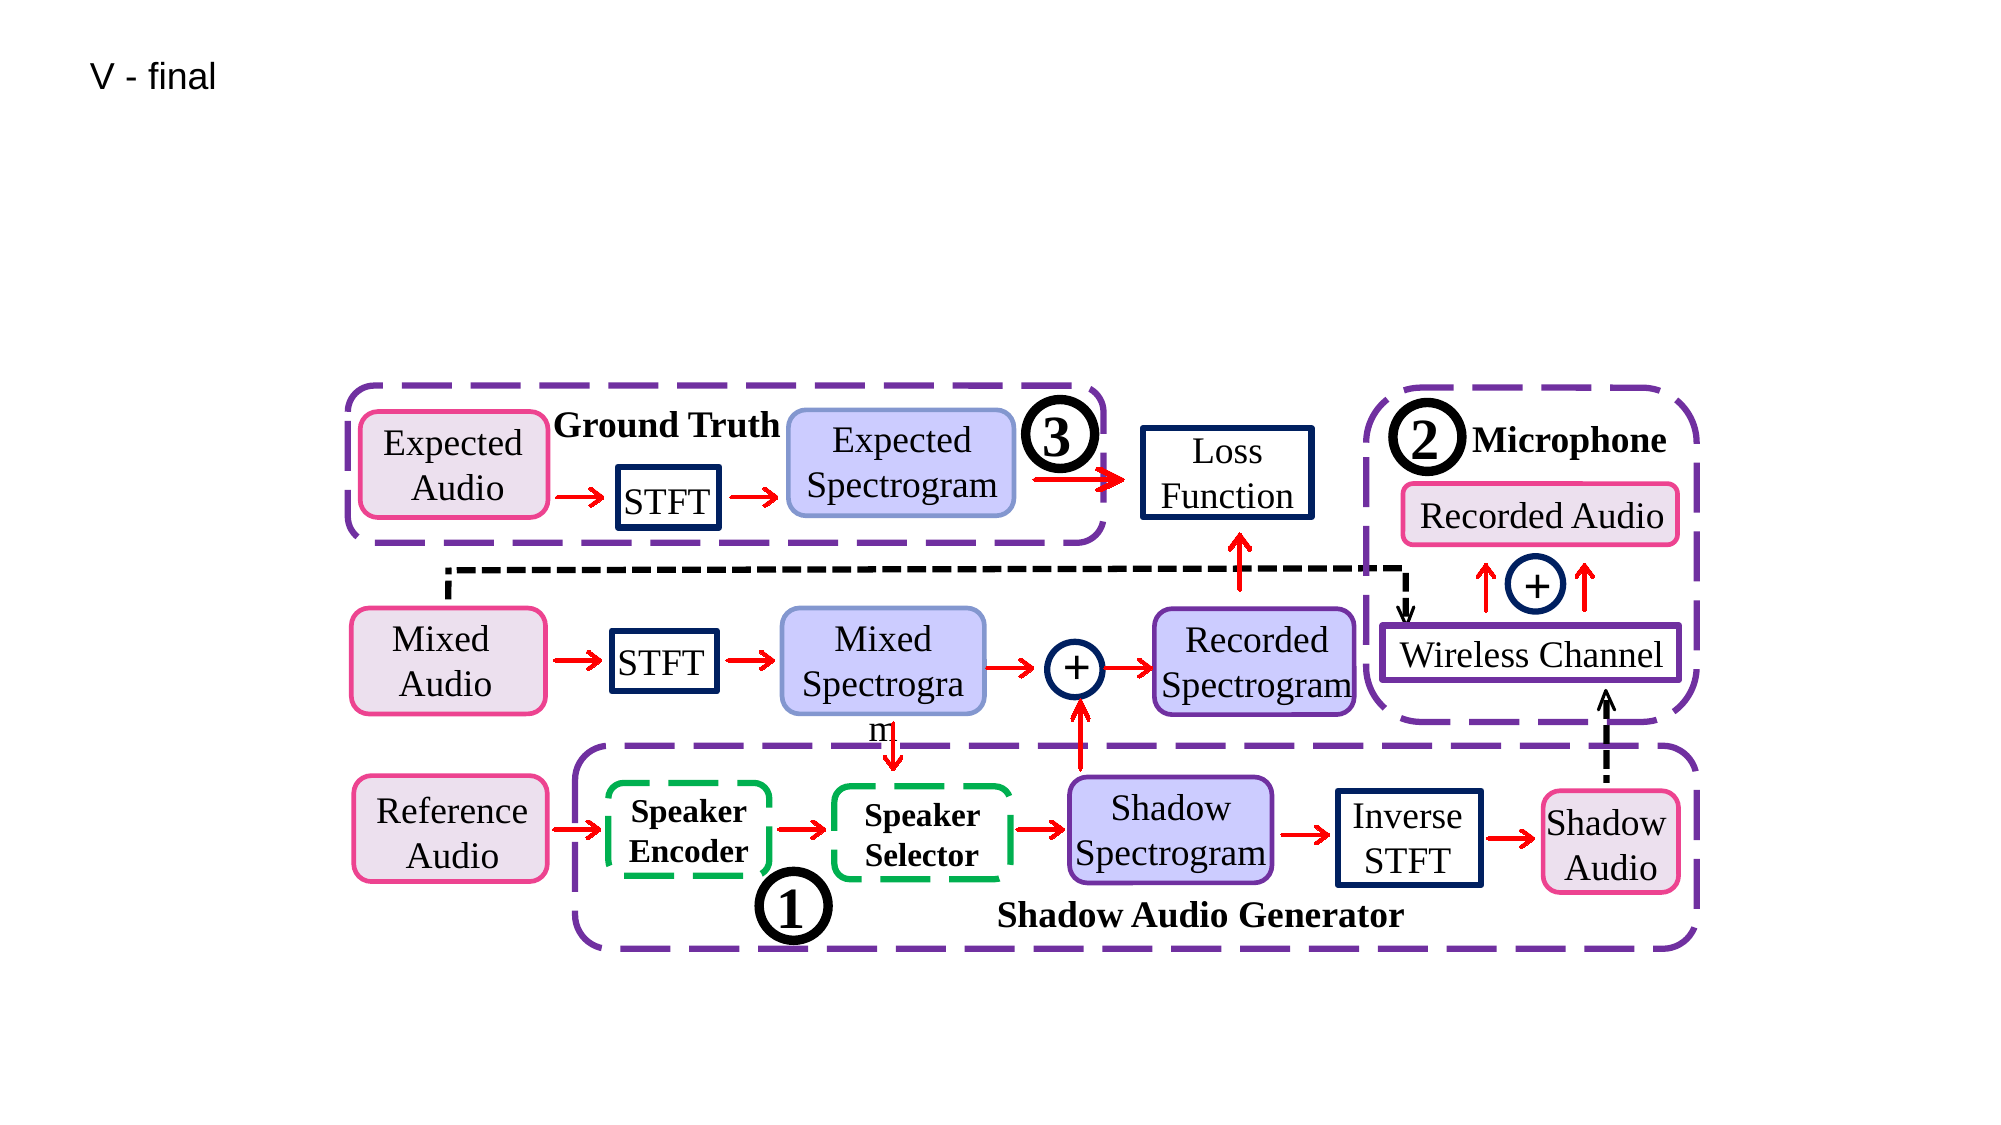

V - final

3

Ground Truth
2

Microphone
Expected
Spectrogram

Expected
Audio

Loss Function

STFT

Recorded Audio

+

Mixed
Audio

Mixed
Spectrogram

Recorded
Spectrogram

Wireless Channel

+

STFT

Shadow
Spectrogram

Reference
Audio
Speaker Encoder
Inverse
STFT

Speaker Selector
Shadow
Audio

1

Shadow Audio Generator